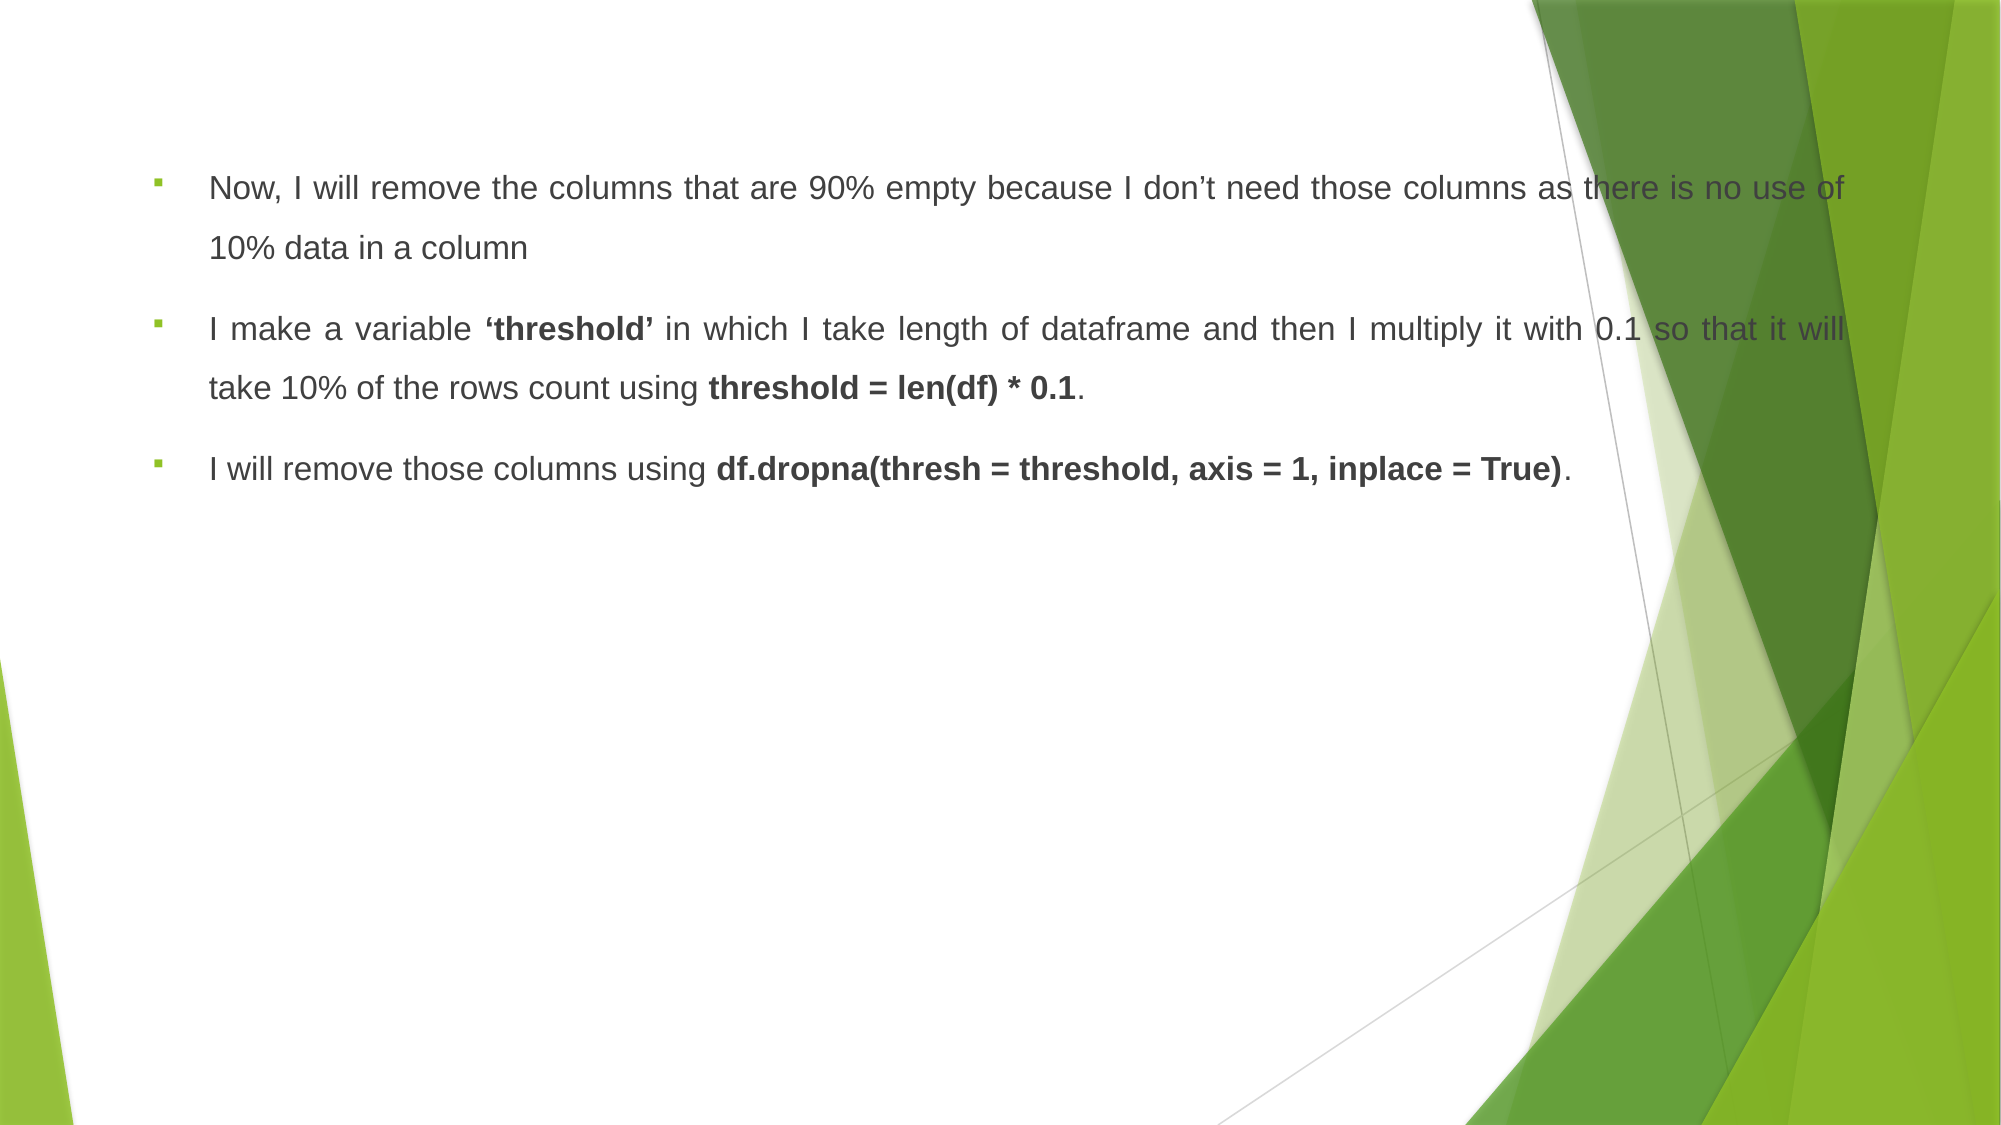

Now, I will remove the columns that are 90% empty because I don’t need those columns as there is no use of 10% data in a column
I make a variable ‘threshold’ in which I take length of dataframe and then I multiply it with 0.1 so that it will take 10% of the rows count using threshold = len(df) * 0.1.
I will remove those columns using df.dropna(thresh = threshold, axis = 1, inplace = True).